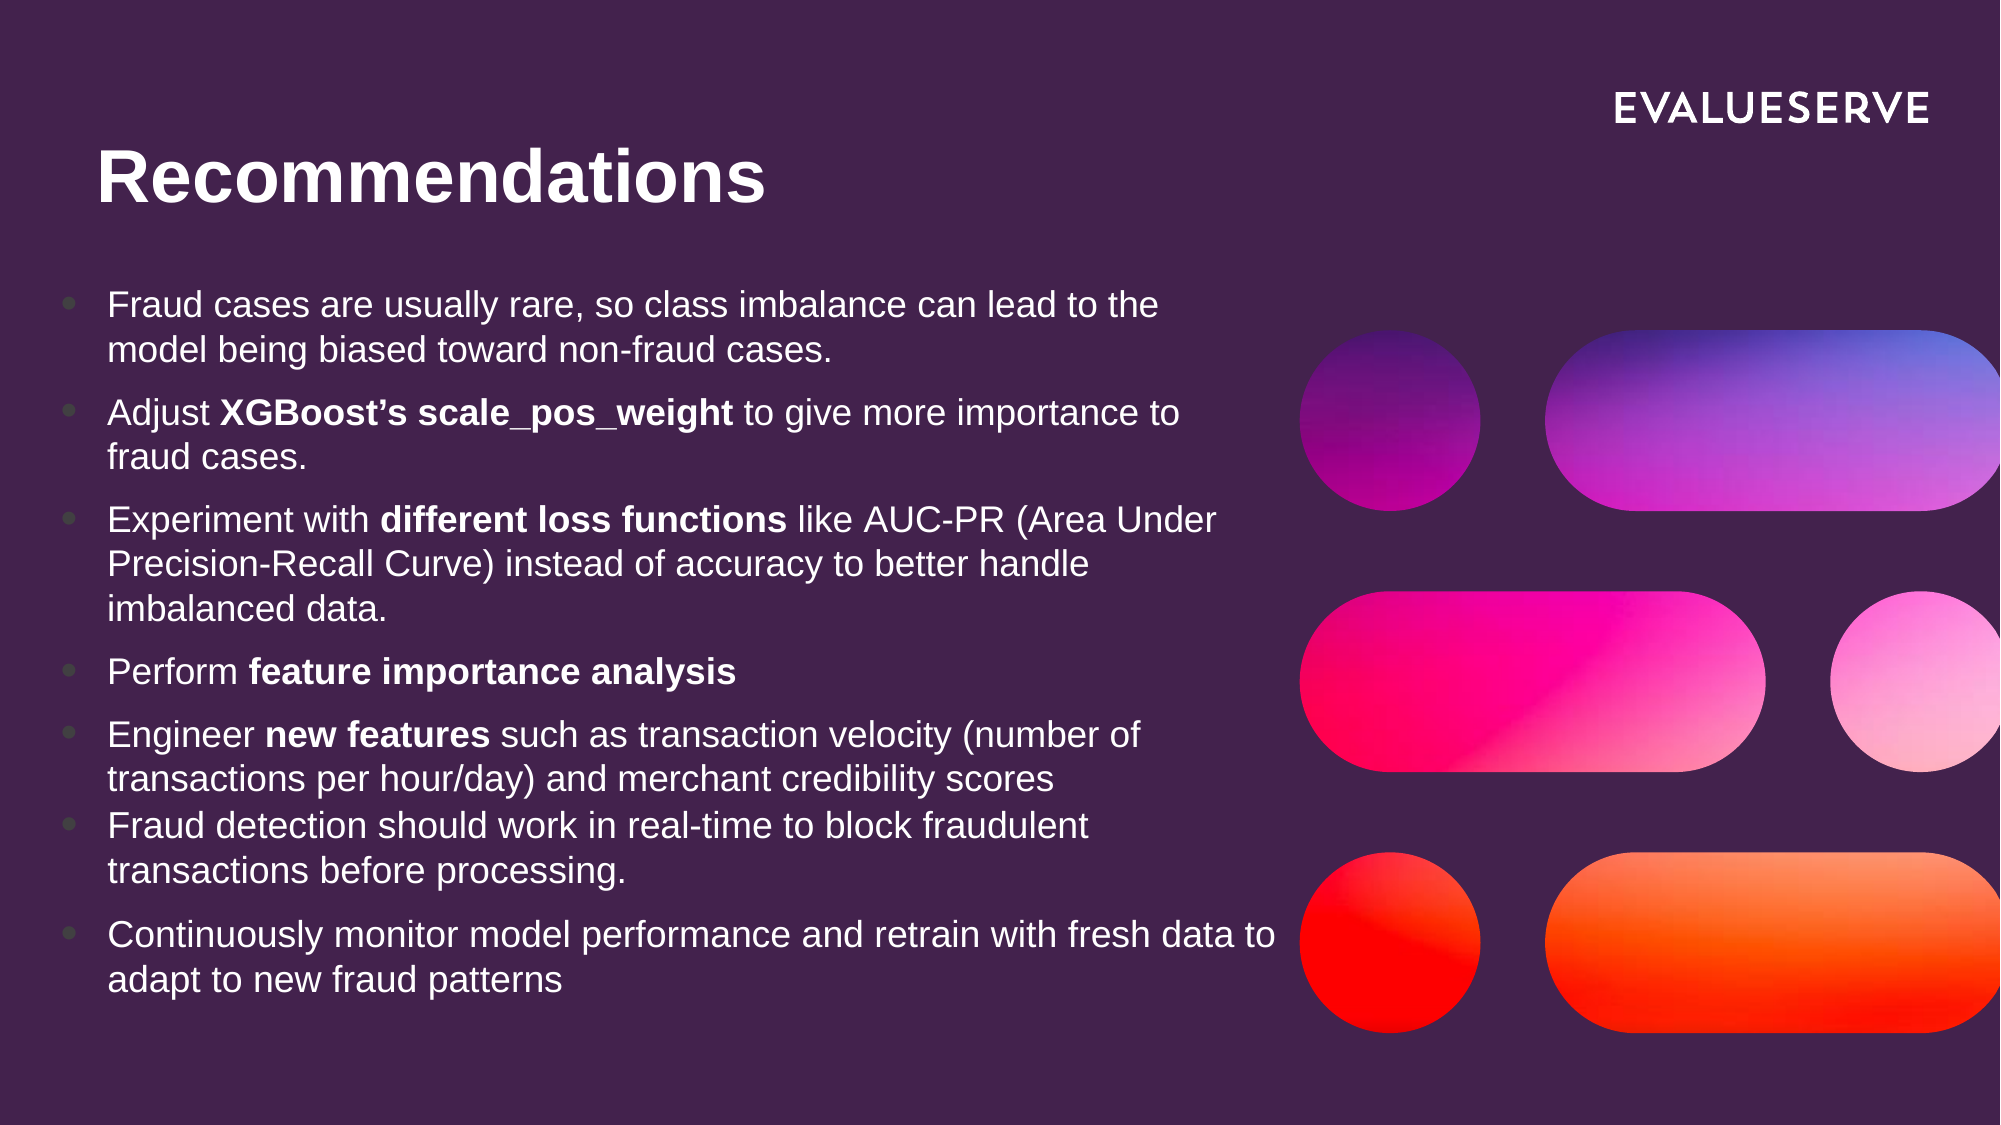

# Recommendations
Fraud cases are usually rare, so class imbalance can lead to the model being biased toward non-fraud cases.
Adjust XGBoost’s scale_pos_weight to give more importance to fraud cases.
Experiment with different loss functions like AUC-PR (Area Under Precision-Recall Curve) instead of accuracy to better handle imbalanced data.
Perform feature importance analysis
Engineer new features such as transaction velocity (number of transactions per hour/day) and merchant credibility scores

Fraud detection should work in real-time to block fraudulent transactions before processing.
Continuously monitor model performance and retrain with fresh data to adapt to new fraud patterns